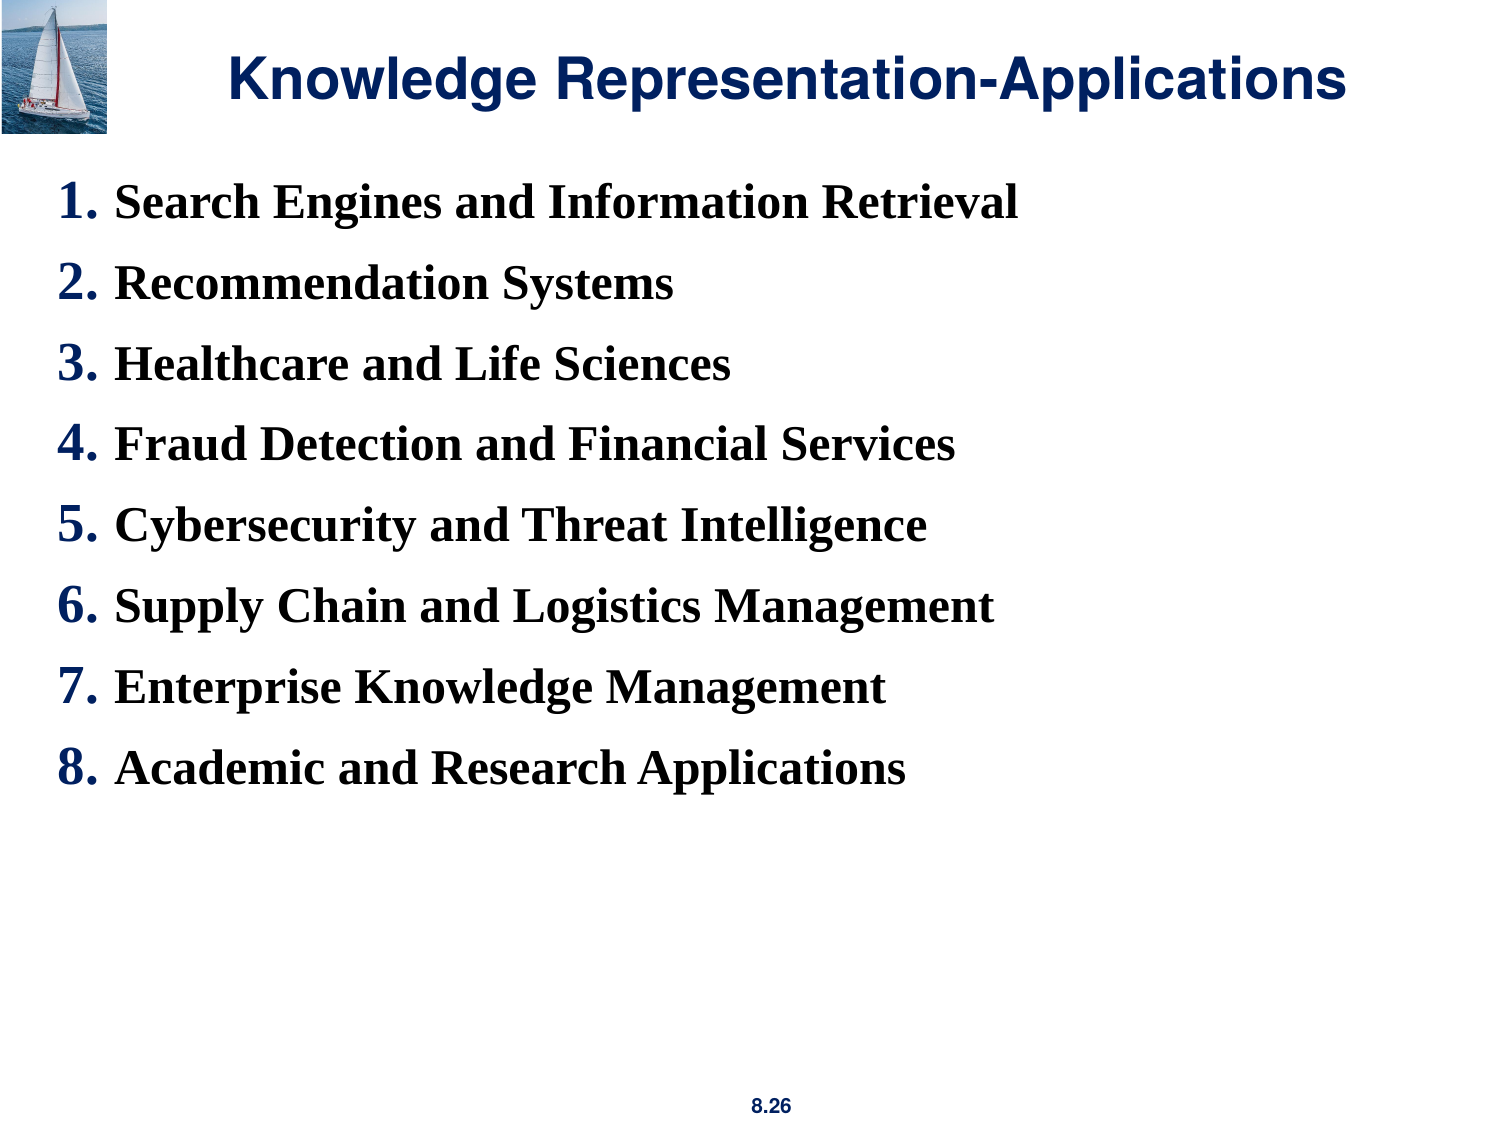

# Knowledge Representation-Applications
Search Engines and Information Retrieval
Recommendation Systems
Healthcare and Life Sciences
Fraud Detection and Financial Services
Cybersecurity and Threat Intelligence
Supply Chain and Logistics Management
Enterprise Knowledge Management
Academic and Research Applications